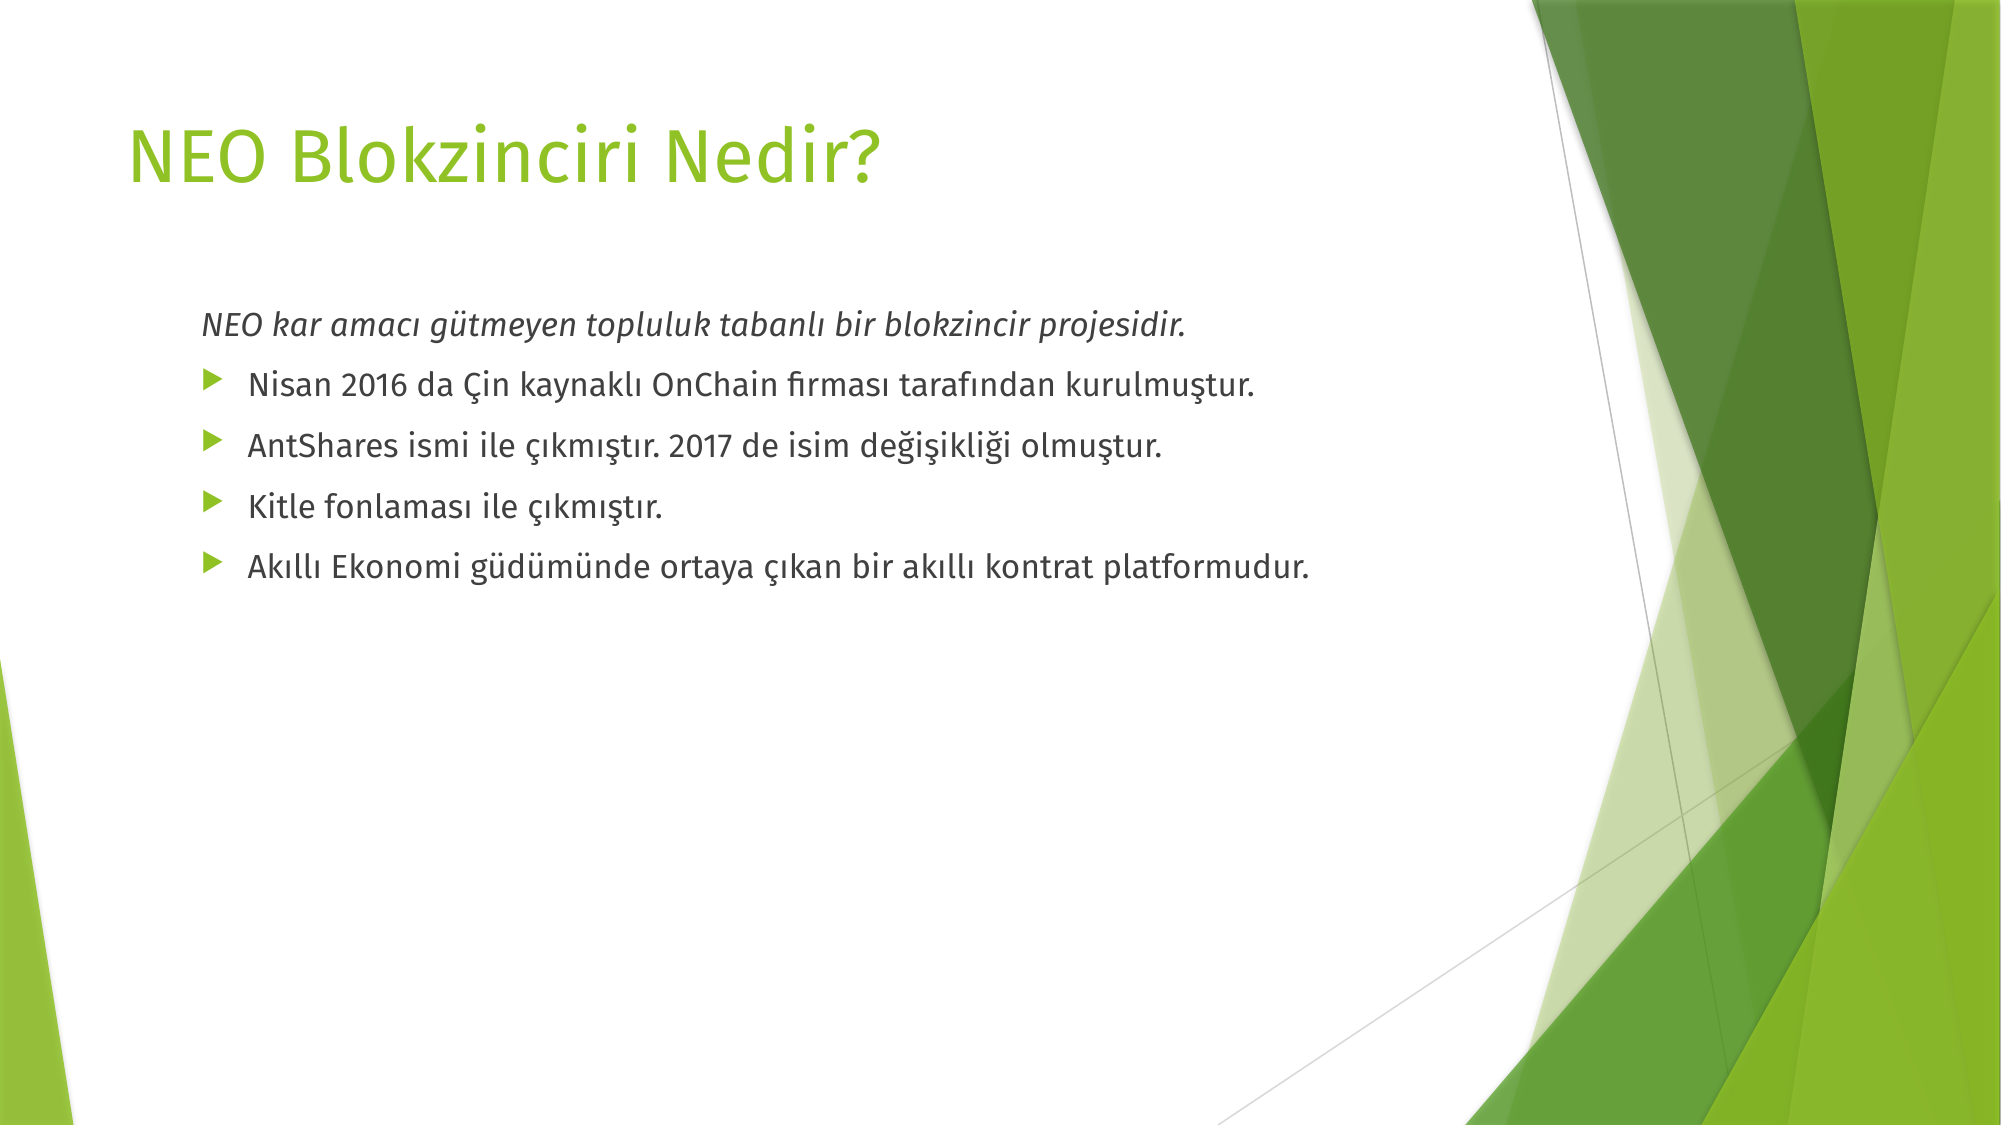

# NEO Blokzinciri Nedir?
NEO kar amacı gütmeyen topluluk tabanlı bir blokzincir projesidir.
Nisan 2016 da Çin kaynaklı OnChain firması tarafından kurulmuştur.
AntShares ismi ile çıkmıştır. 2017 de isim değişikliği olmuştur.
Kitle fonlaması ile çıkmıştır.
Akıllı Ekonomi güdümünde ortaya çıkan bir akıllı kontrat platformudur.